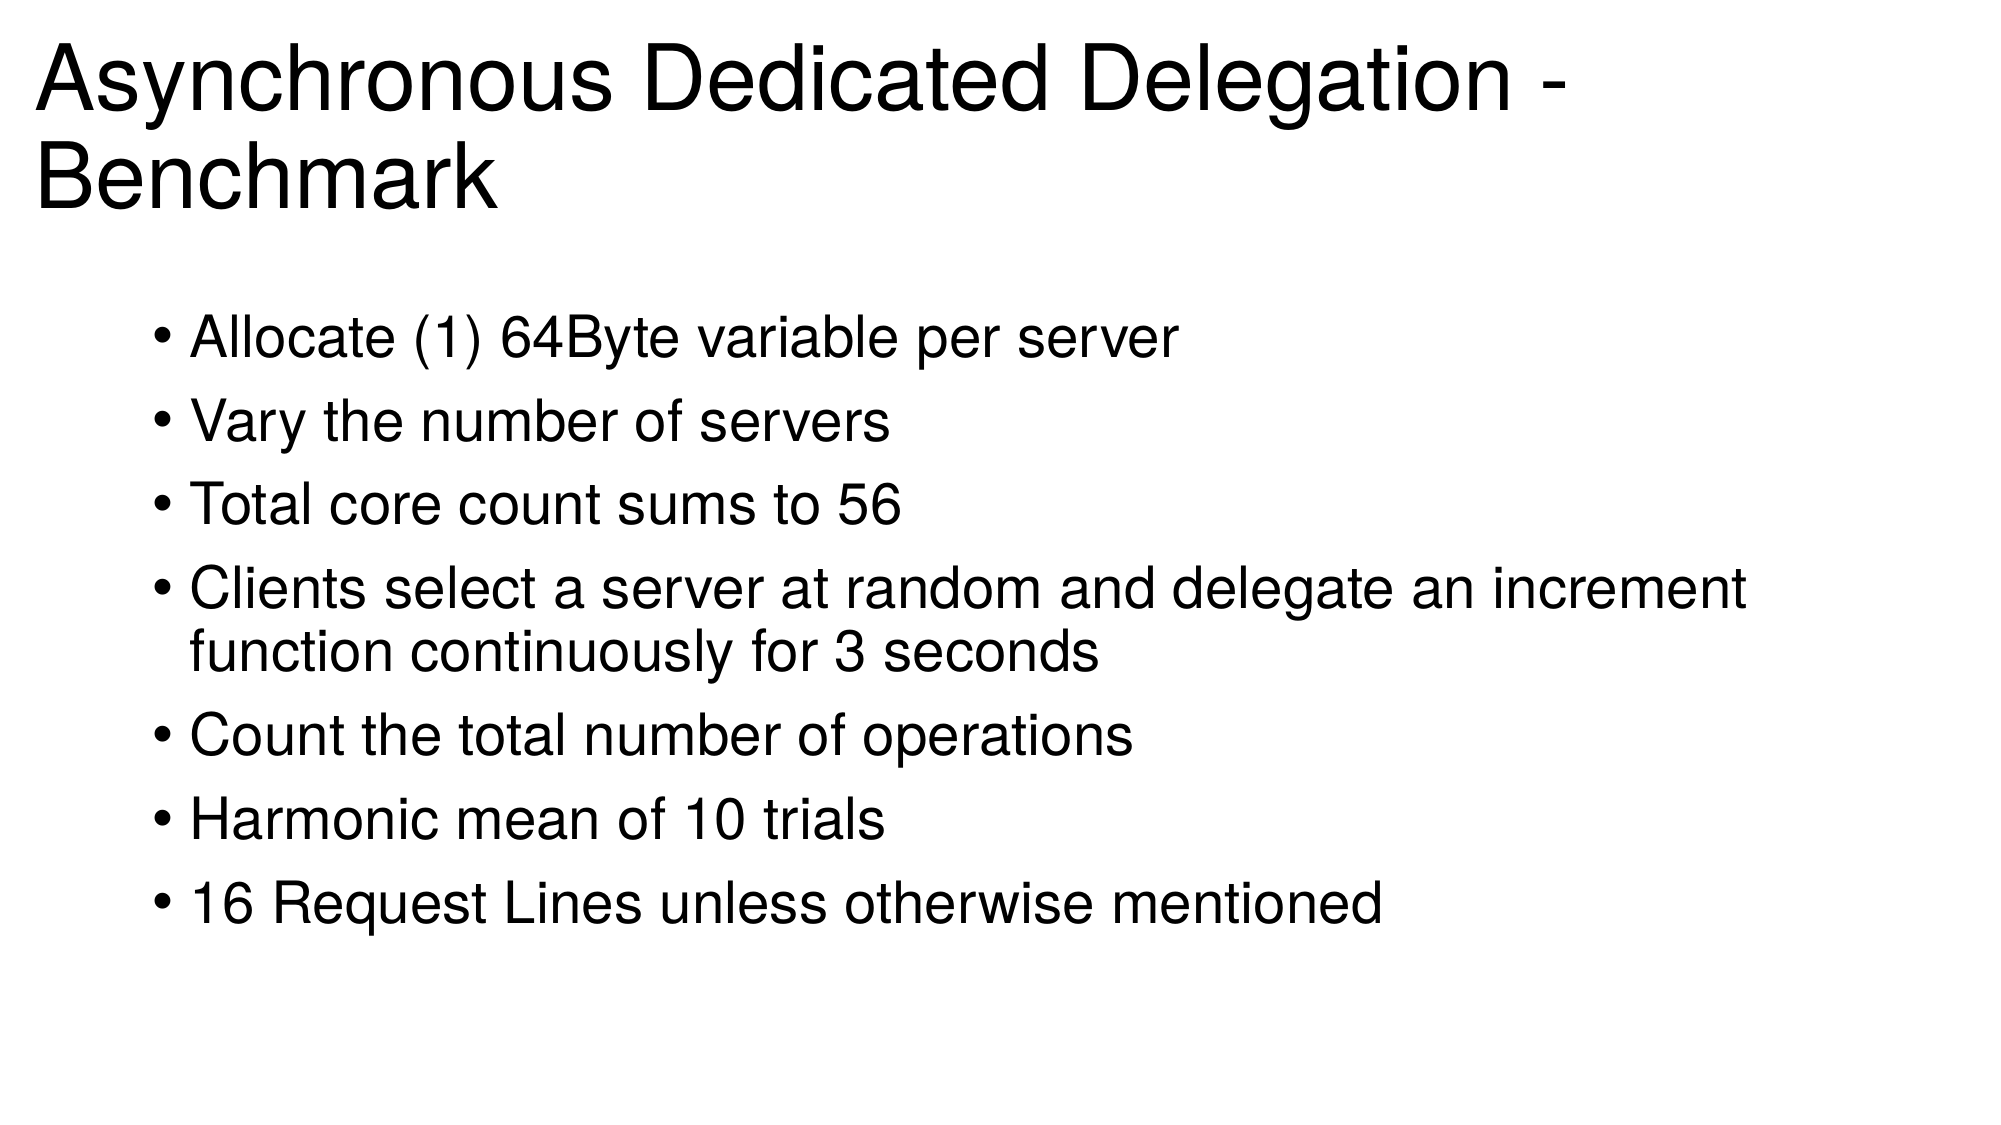

# Asynchronous Dedicated Delegation - Benchmark
Allocate (1) 64Byte variable per server
Vary the number of servers
Total core count sums to 56
Clients select a server at random and delegate an increment function continuously for 3 seconds
Count the total number of operations
Harmonic mean of 10 trials
16 Request Lines unless otherwise mentioned